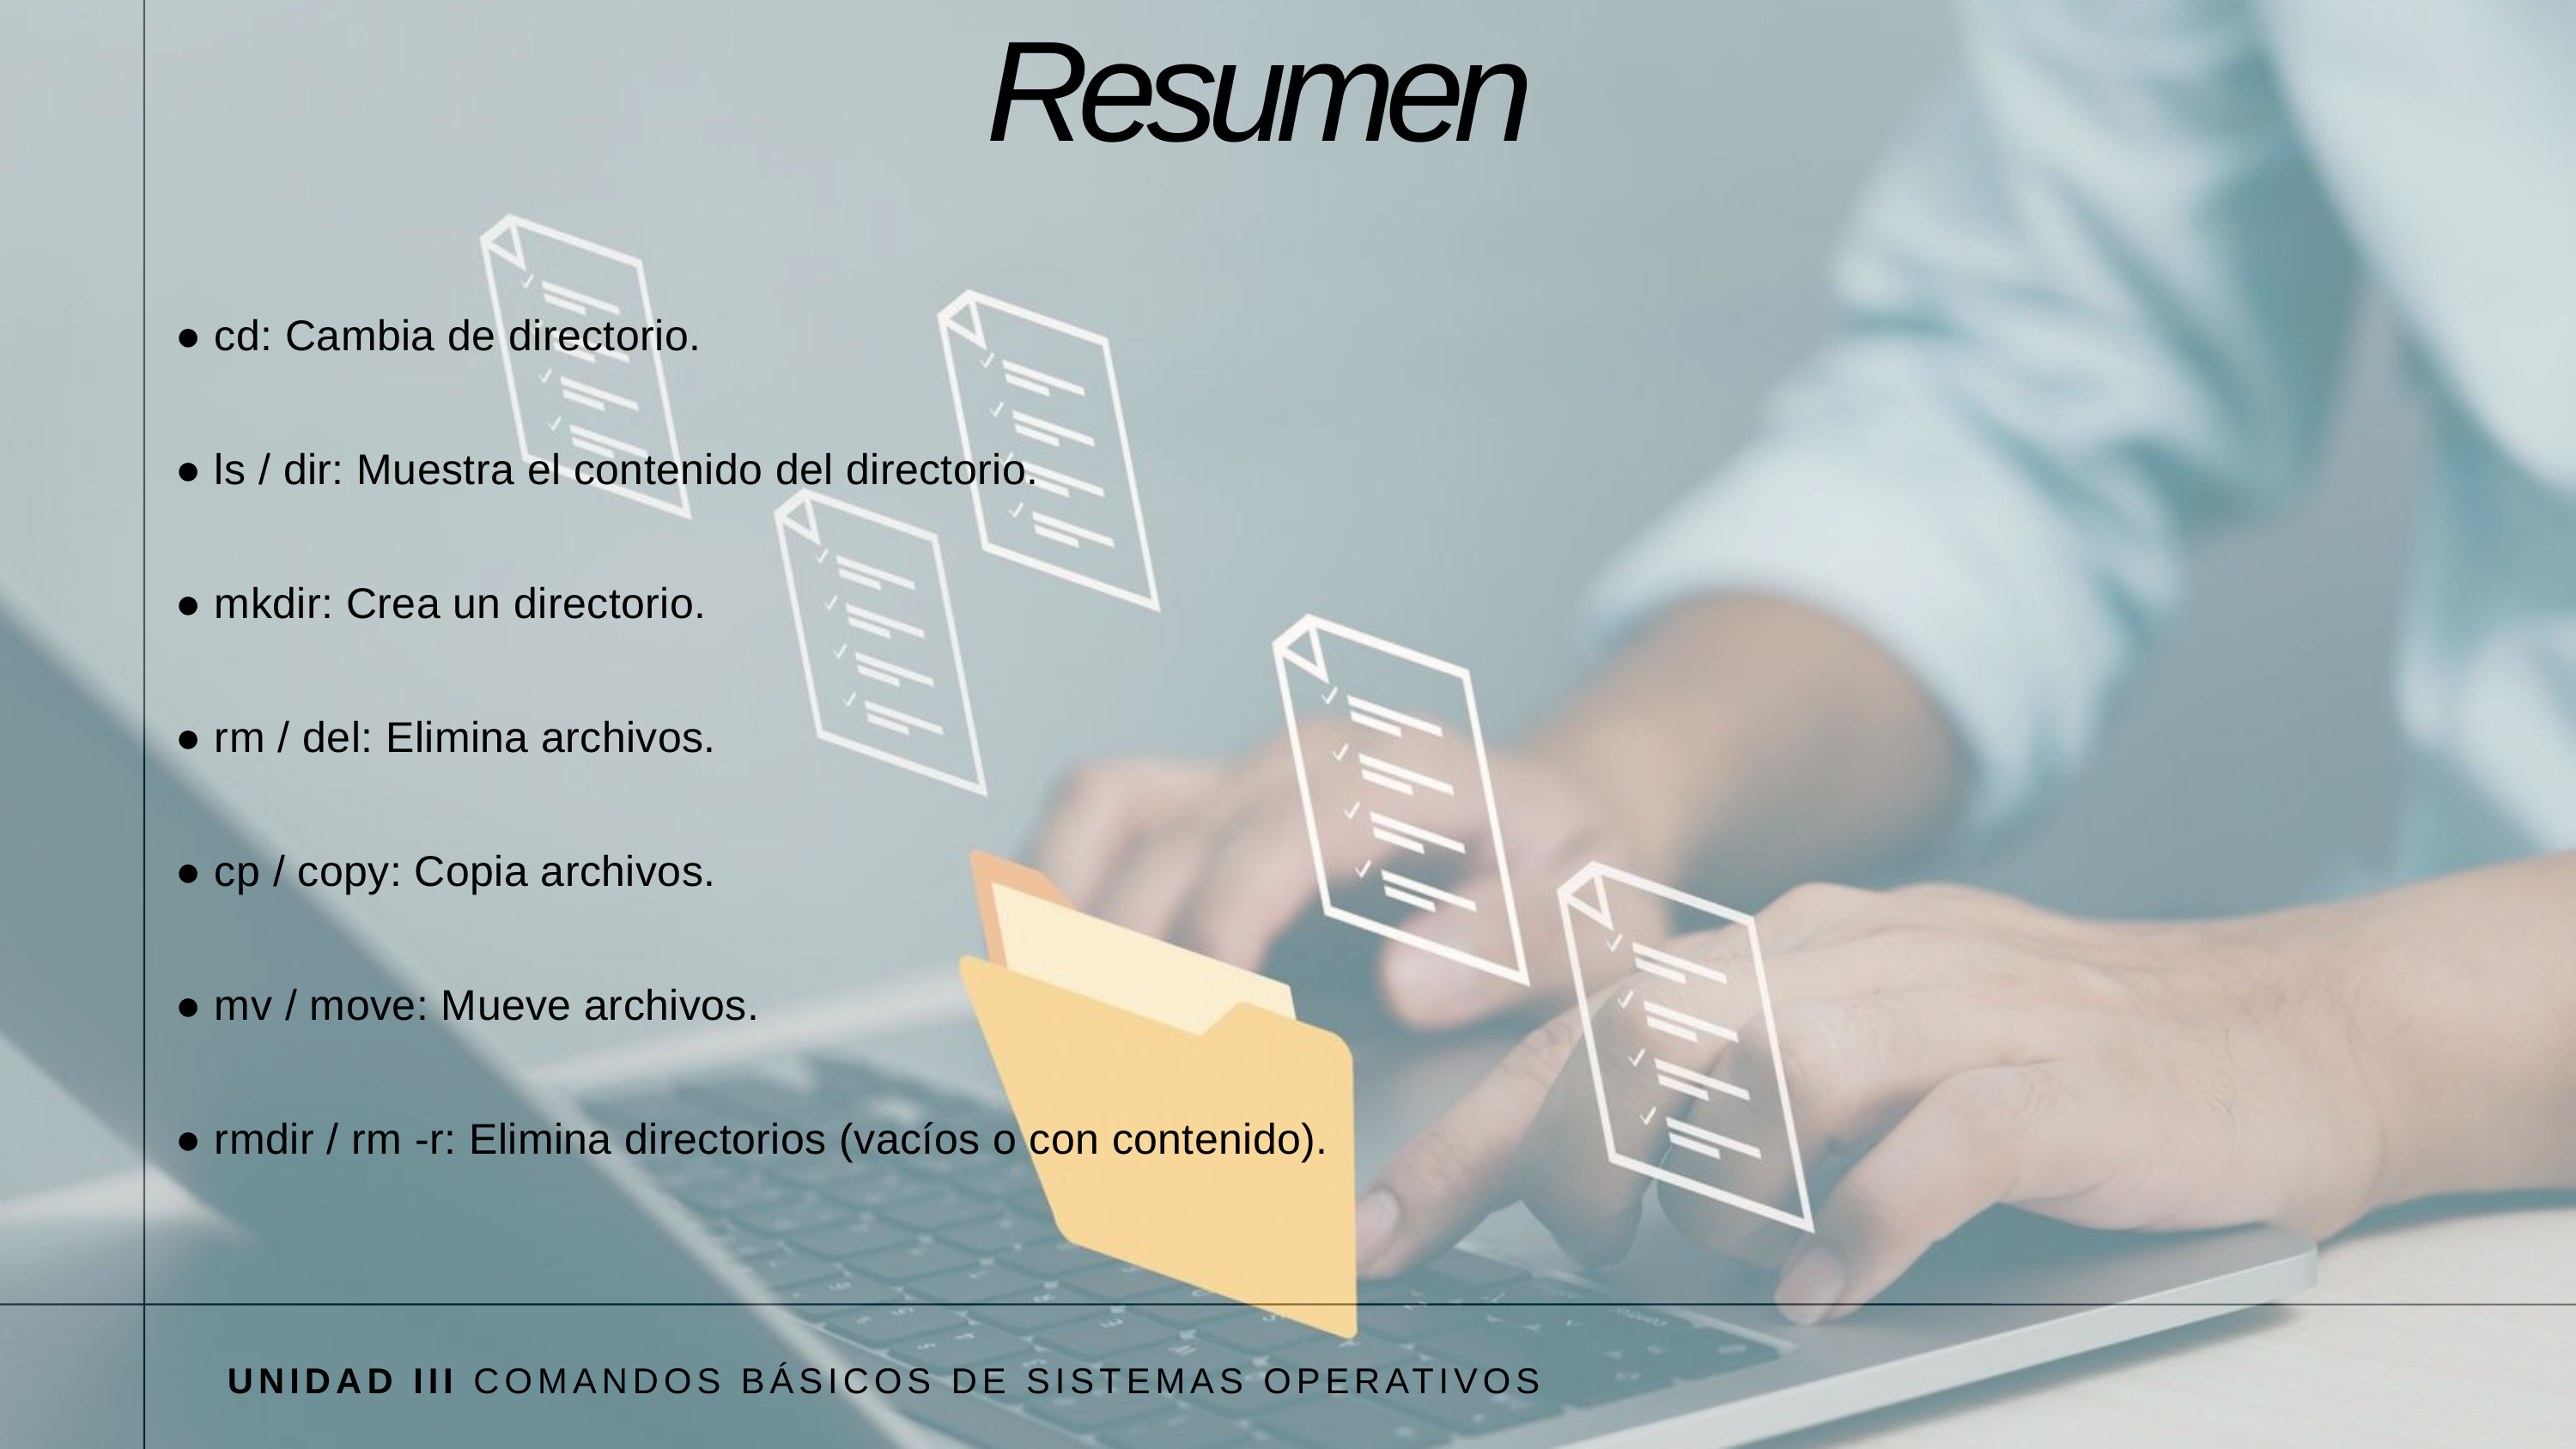

Resumen
● cd: Cambia de directorio.

● ls / dir: Muestra el contenido del directorio.

● mkdir: Crea un directorio.

● rm / del: Elimina archivos.

● cp / copy: Copia archivos.

● mv / move: Mueve archivos.

● rmdir / rm -r: Elimina directorios (vacíos o con contenido).

UNIDAD III COMANDOS BÁSICOS DE SISTEMAS OPERATIVOS